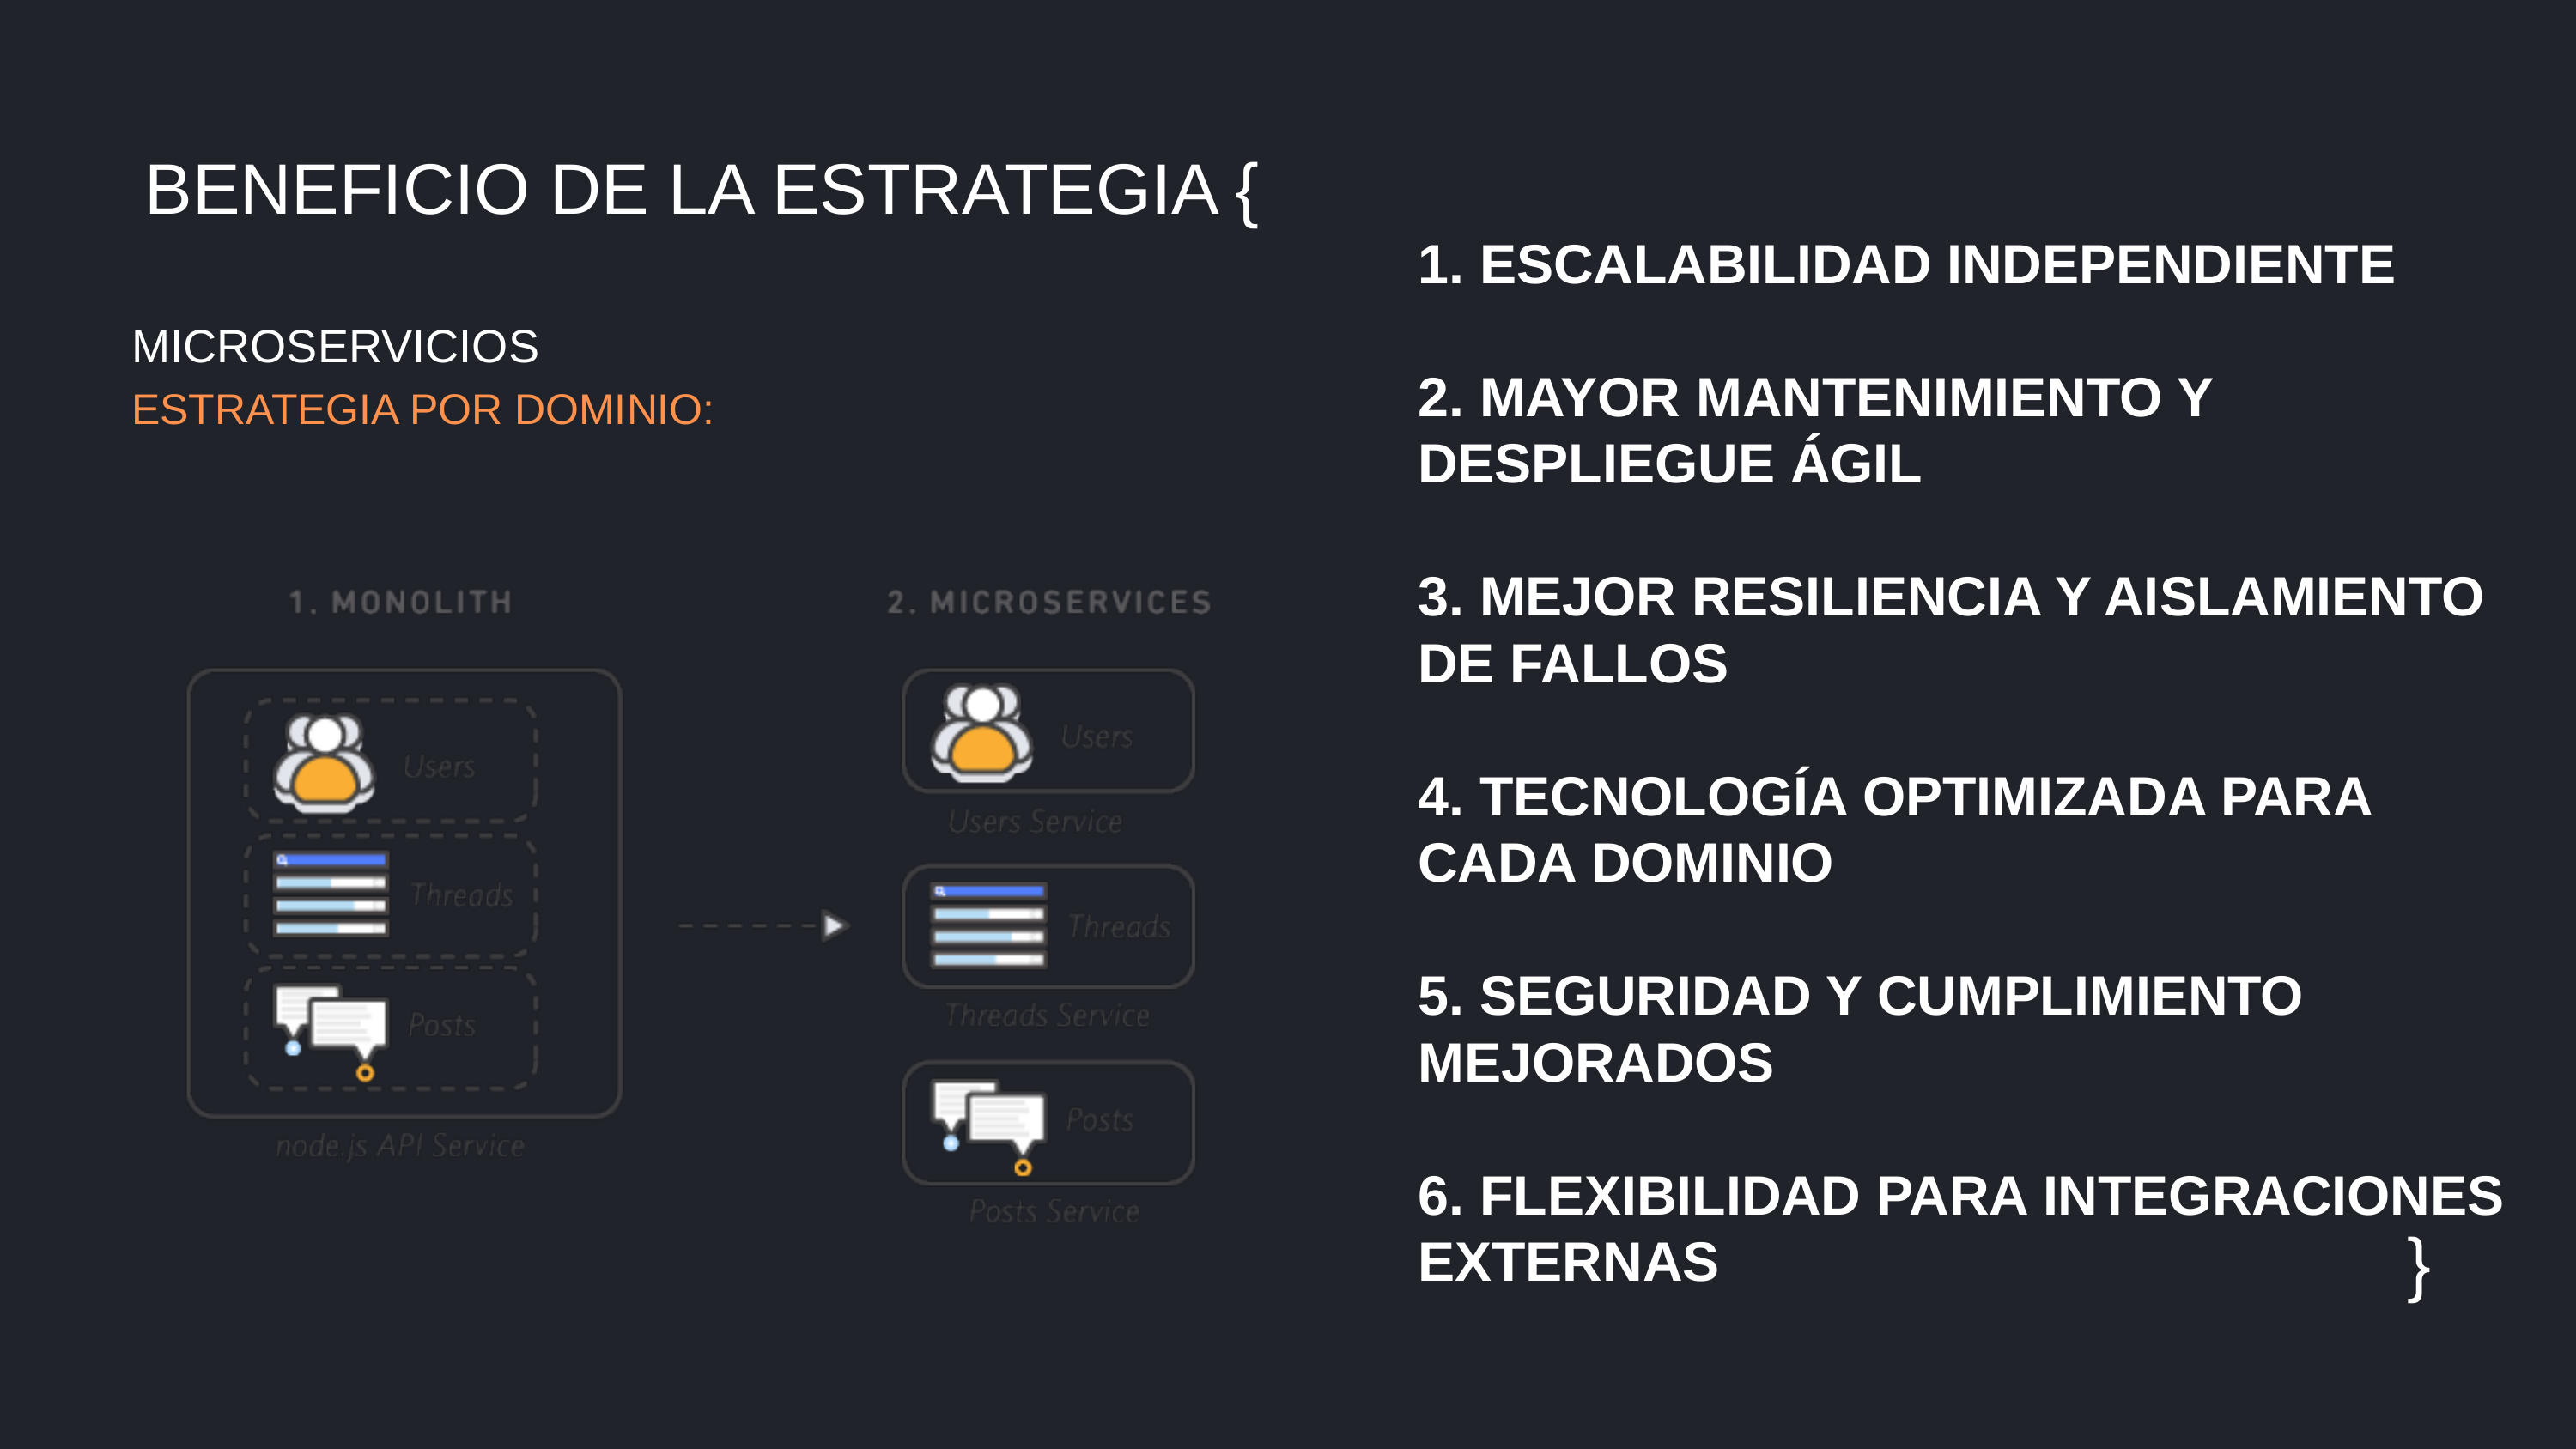

BENEFICIO DE LA ESTRATEGIA {
1. ESCALABILIDAD INDEPENDIENTE

2. MAYOR MANTENIMIENTO Y DESPLIEGUE ÁGIL

3. MEJOR RESILIENCIA Y AISLAMIENTO DE FALLOS

4. TECNOLOGÍA OPTIMIZADA PARA CADA DOMINIO

5. SEGURIDAD Y CUMPLIMIENTO MEJORADOS

6. FLEXIBILIDAD PARA INTEGRACIONES EXTERNAS

MICROSERVICIOS
ESTRATEGIA POR DOMINIO:

}